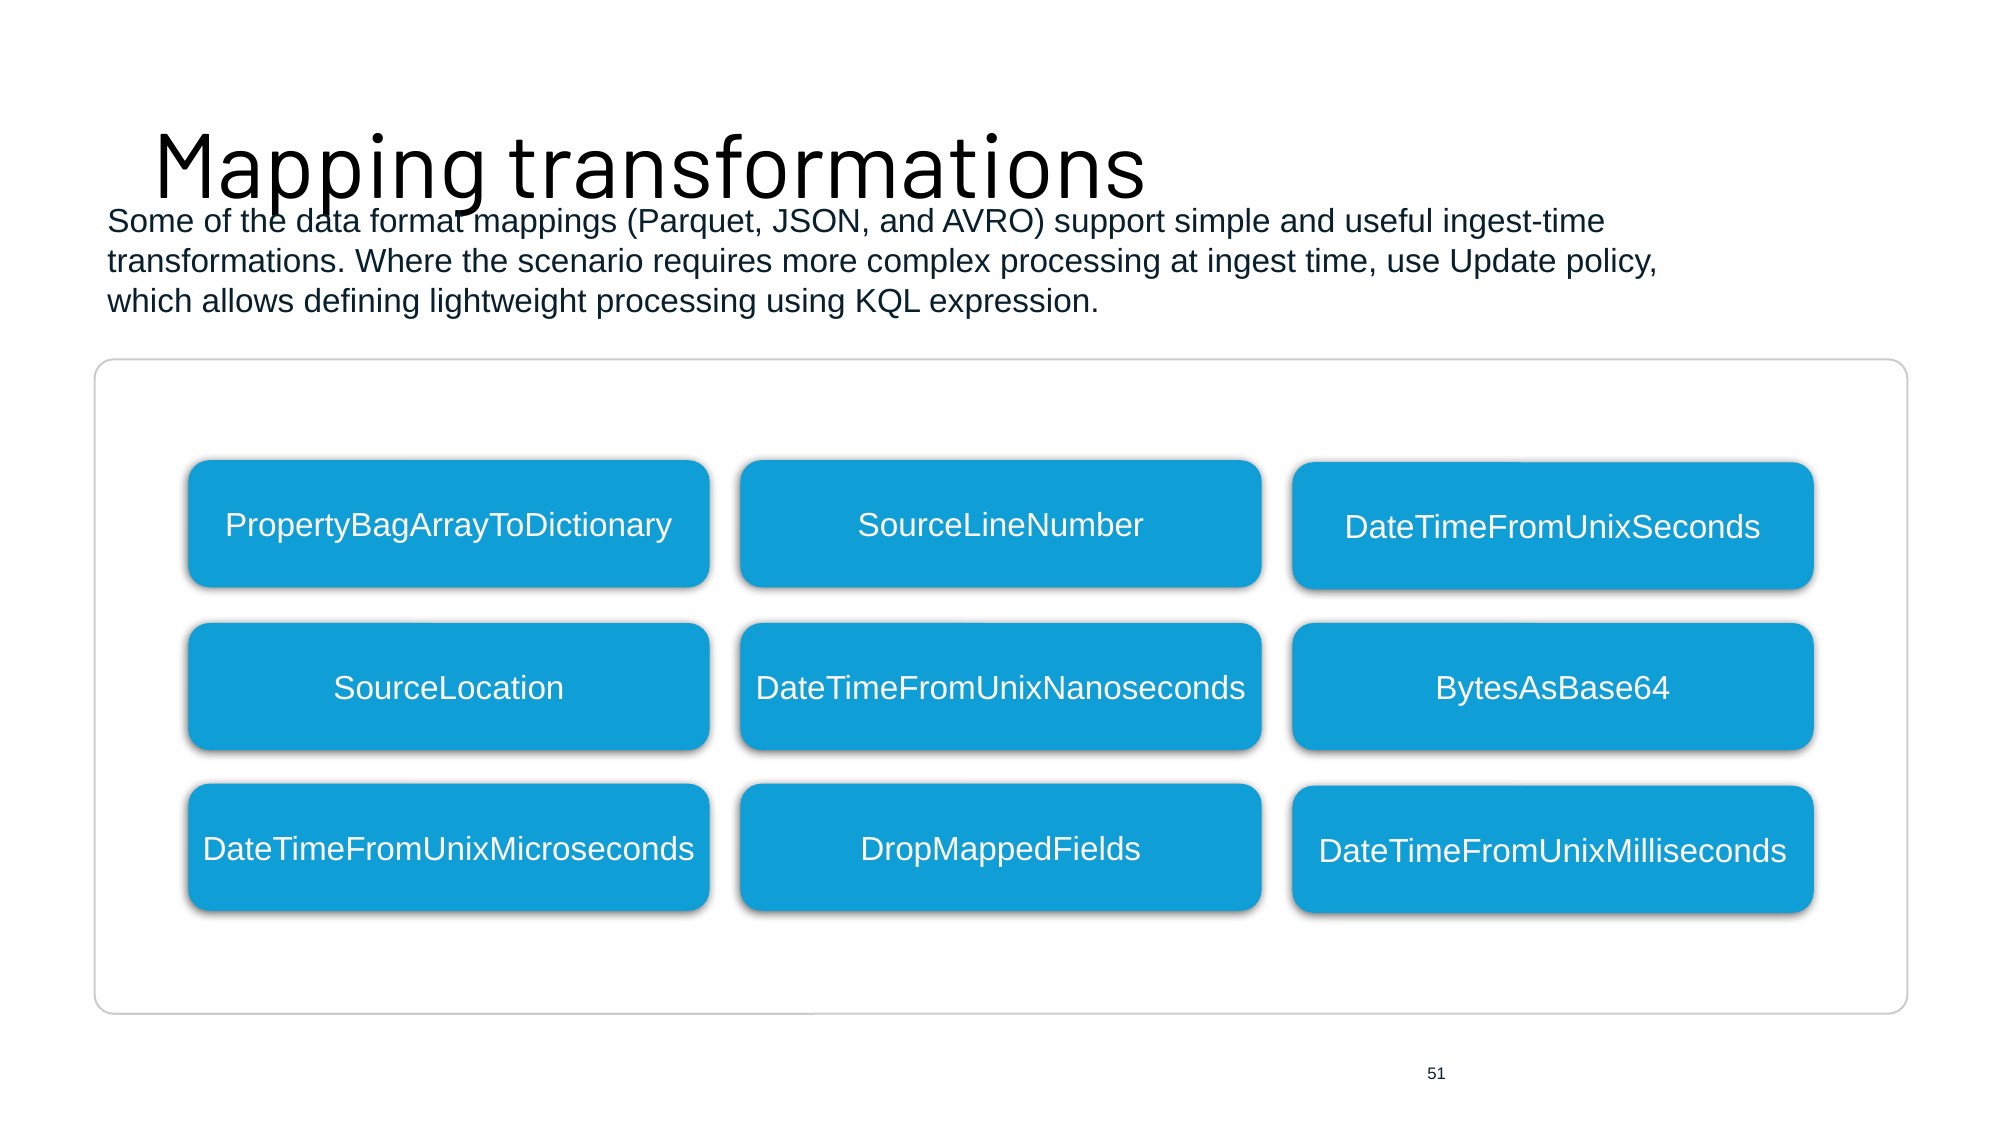

# Mapping transformations
Some of the data format mappings (Parquet, JSON, and AVRO) support simple and useful ingest-time transformations. Where the scenario requires more complex processing at ingest time, use Update policy, which allows defining lightweight processing using KQL expression.

PropertyBagArrayToDictionary
SourceLineNumber
DateTimeFromUnixSeconds
BytesAsBase64
DateTimeFromUnixNanoseconds
SourceLocation
DateTimeFromUnixMicroseconds
DropMappedFields
DateTimeFromUnixMilliseconds
51